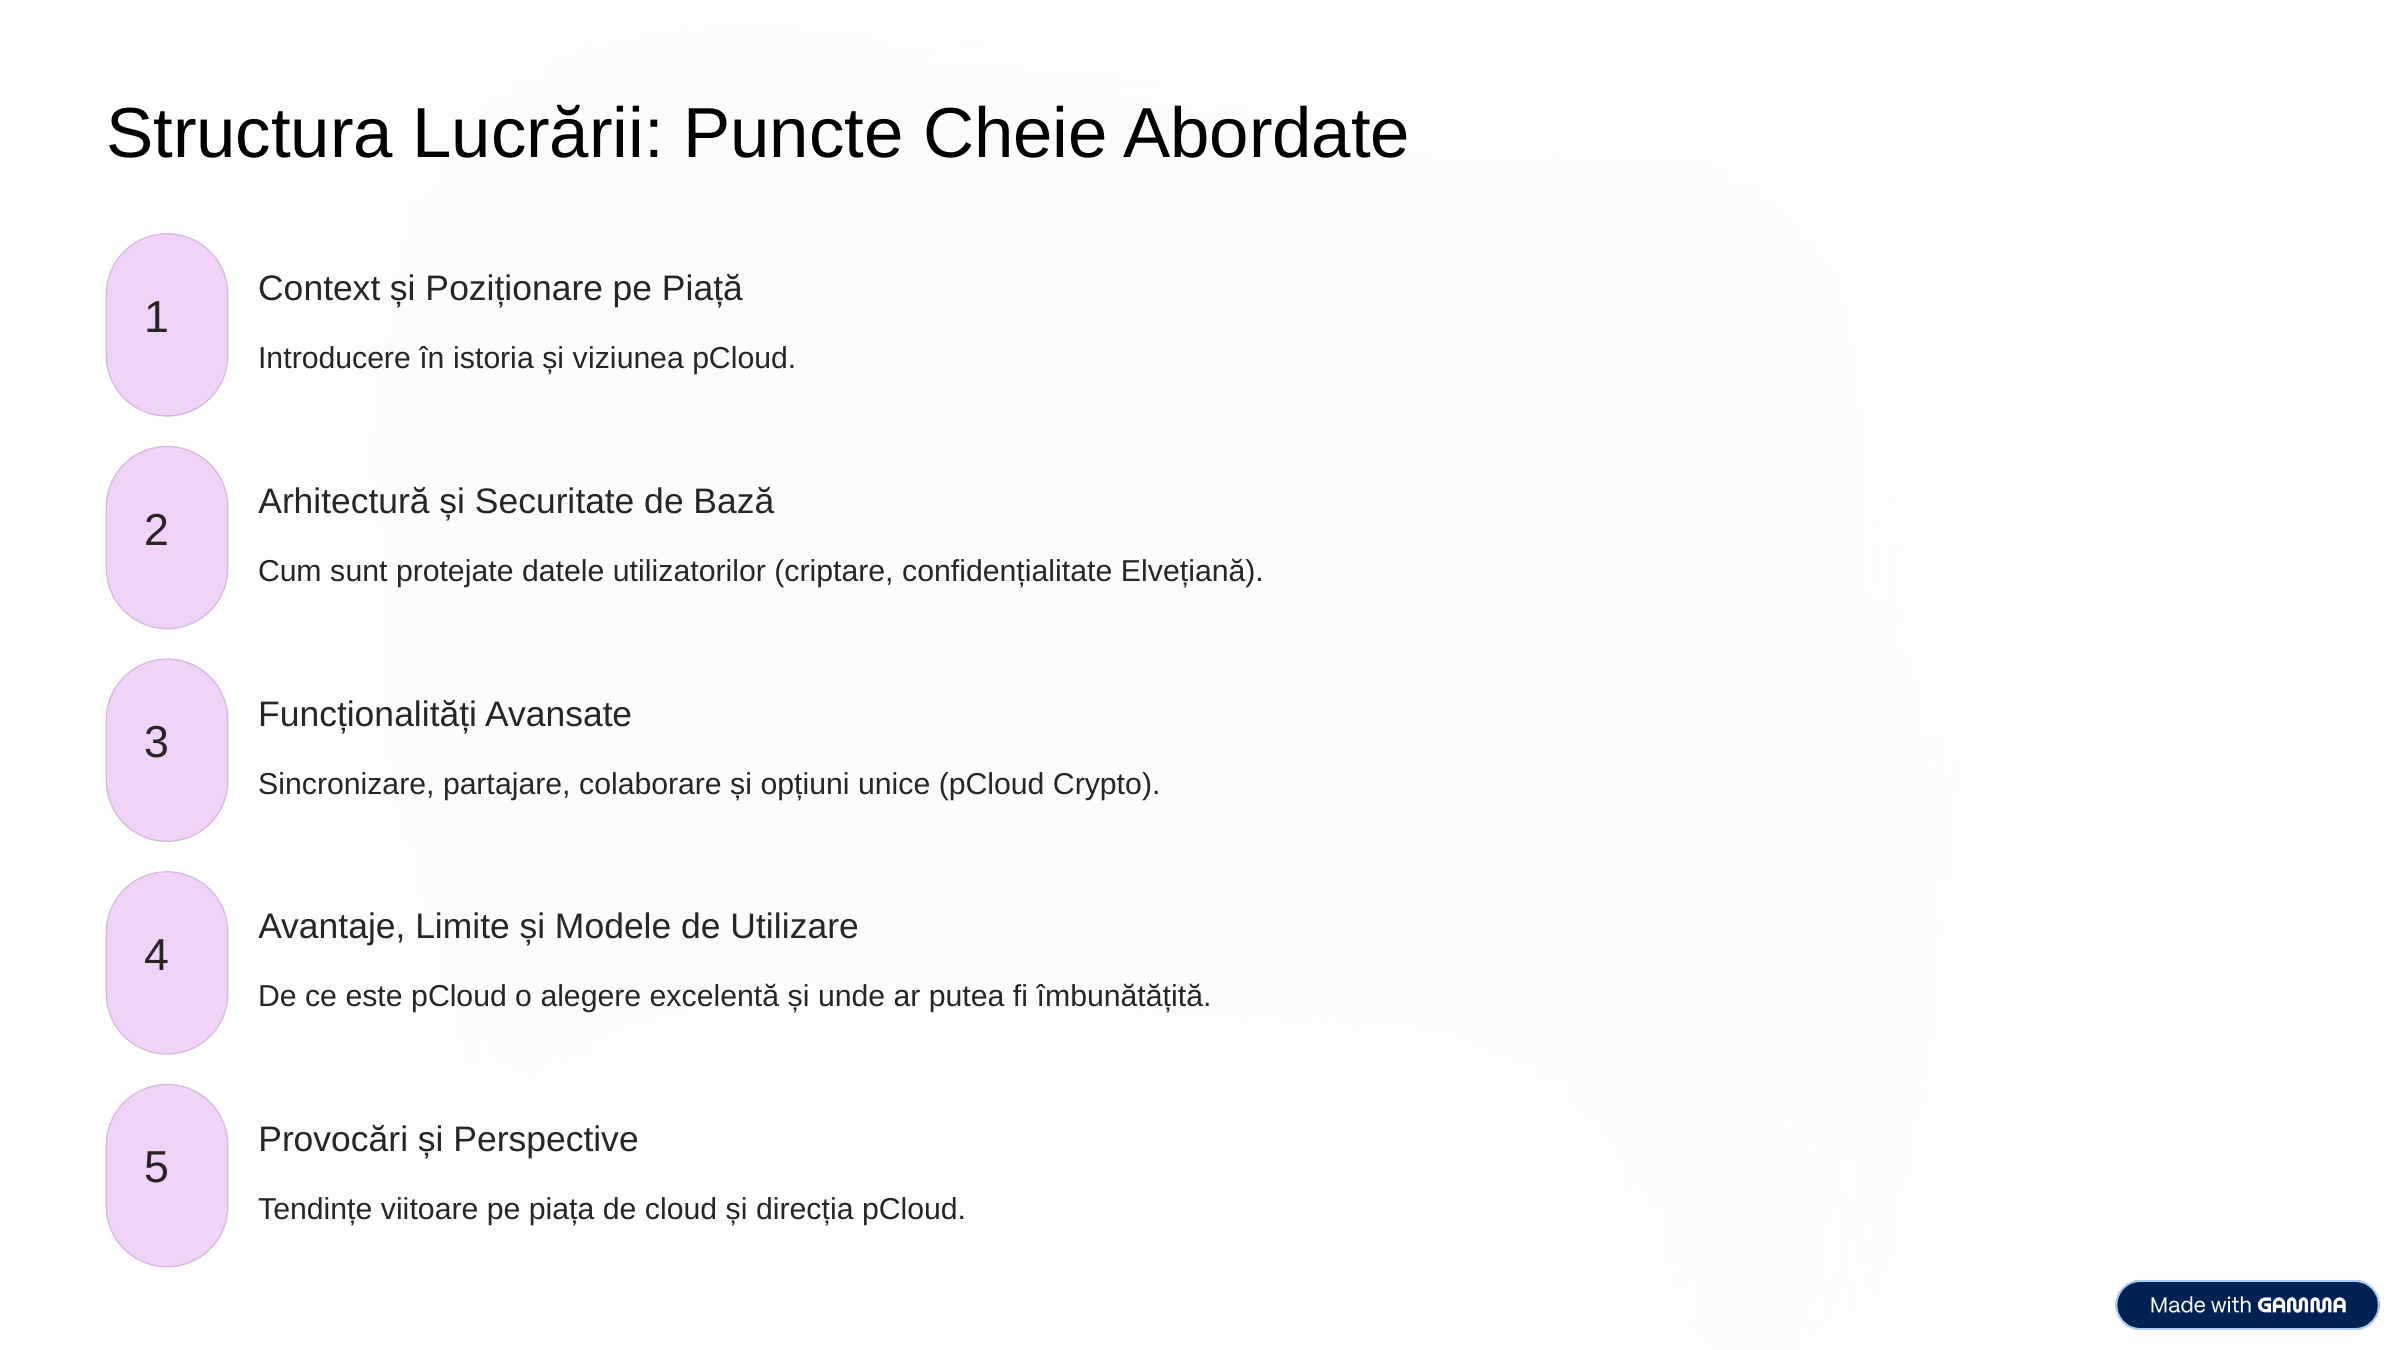

Structura Lucrării: Puncte Cheie Abordate

Context și Poziționare pe Piață
1
Introducere în istoria și viziunea pCloud.

Arhitectură și Securitate de Bază
2
Cum sunt protejate datele utilizatorilor (criptare, confidențialitate Elvețiană).

Funcționalități Avansate
3
Sincronizare, partajare, colaborare și opțiuni unice (pCloud Crypto).

Avantaje, Limite și Modele de Utilizare
4
De ce este pCloud o alegere excelentă și unde ar putea fi îmbunătățită.

Provocări și Perspective
5
Tendințe viitoare pe piața de cloud și direcția pCloud.